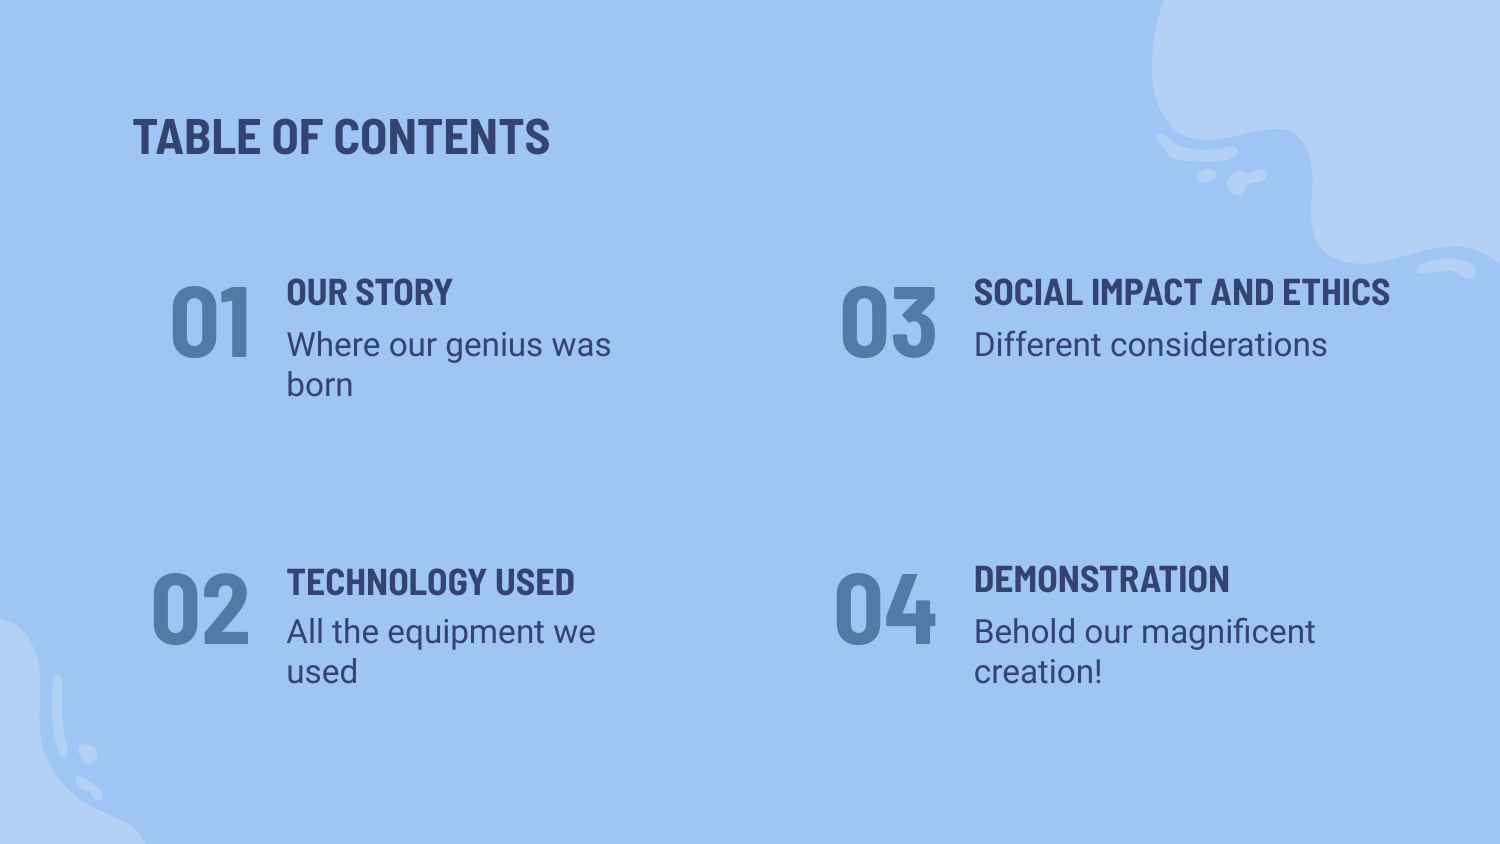

TABLE OF CONTENTS
01
03
# OUR STORY
SOCIAL IMPACT AND ETHICS
Where our genius was born
Different considerations

02
04
TECHNOLOGY USED
DEMONSTRATION
All the equipment we used

Behold our magnificent creation!